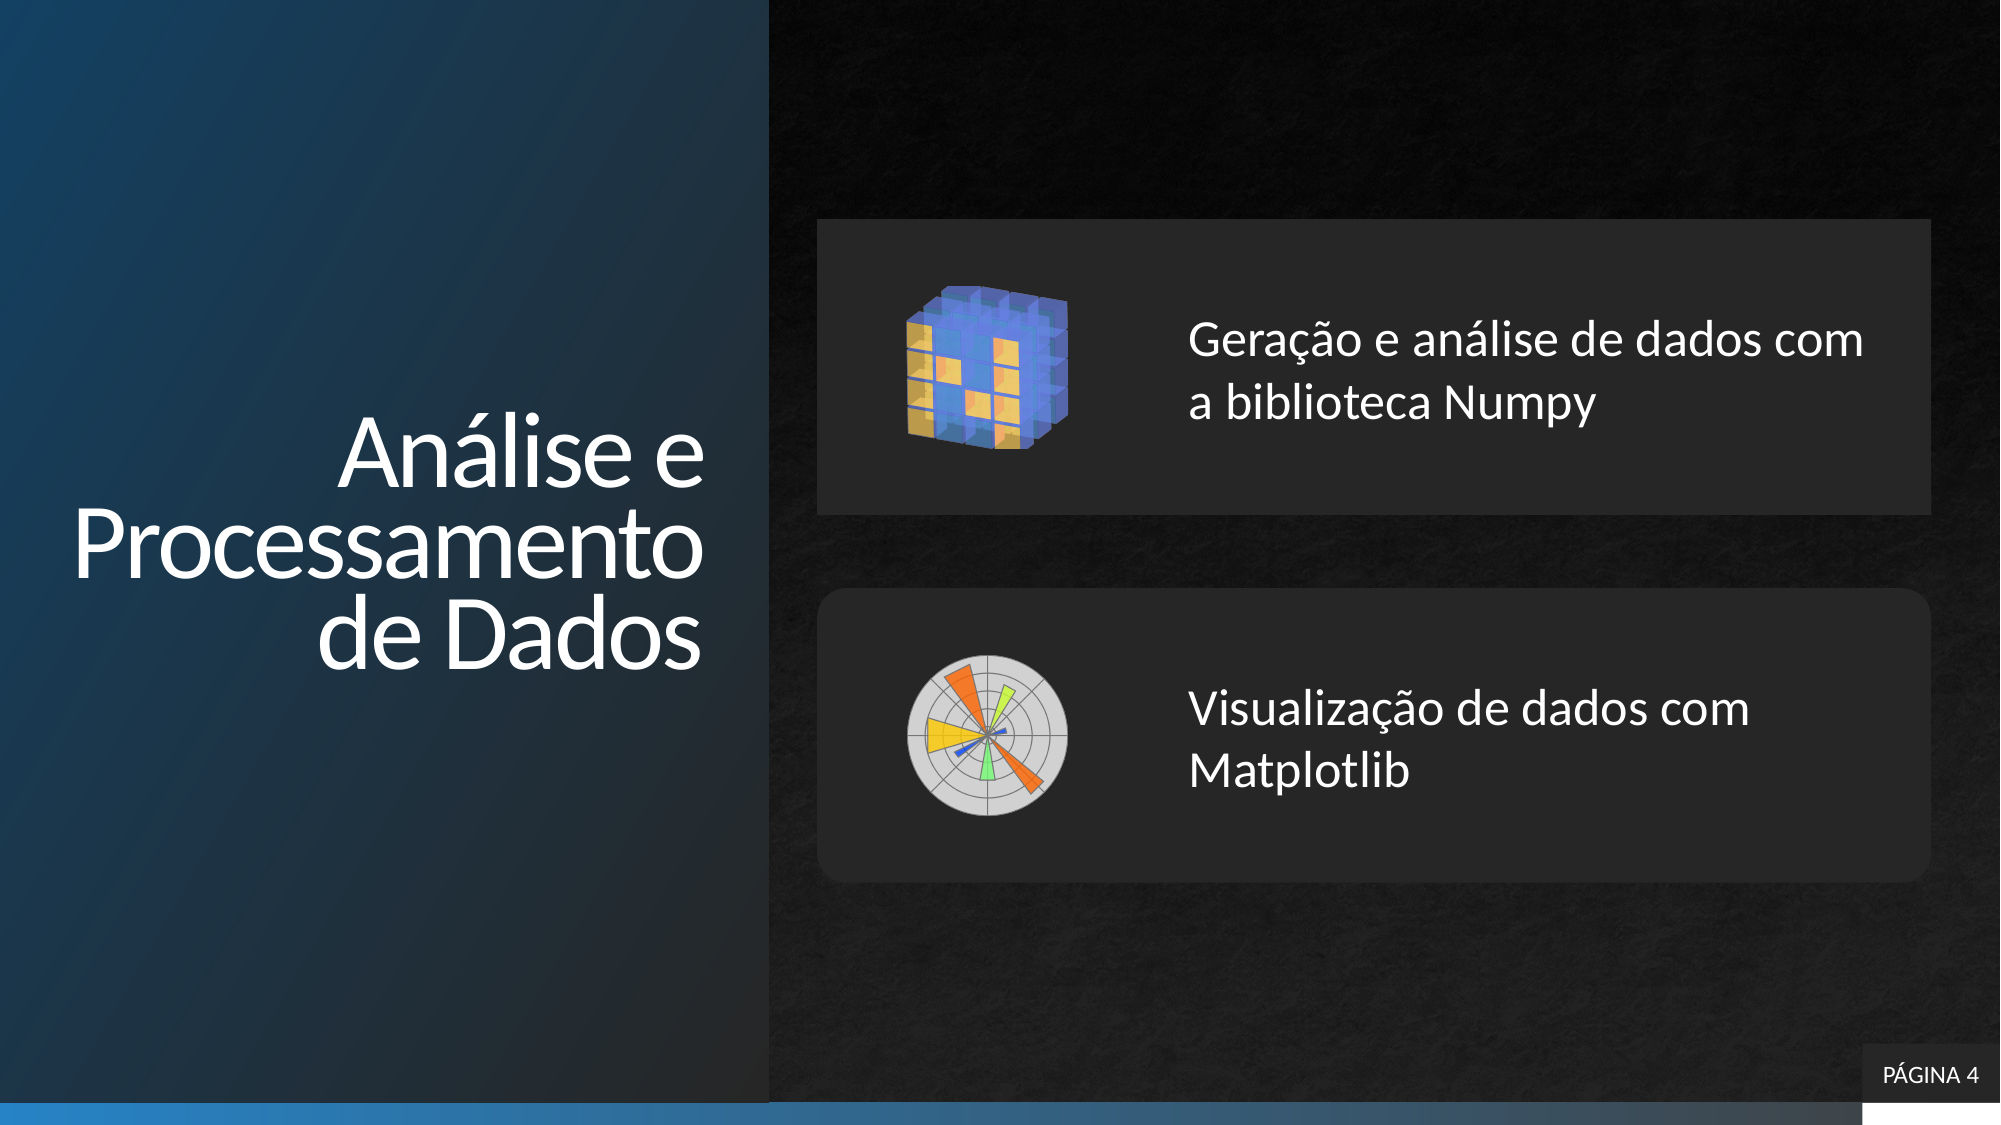

# Análise e Processamento de Dados
Geração e análise de dados com a biblioteca Numpy
Visualização de dados com Matplotlib
PÁGINA 4